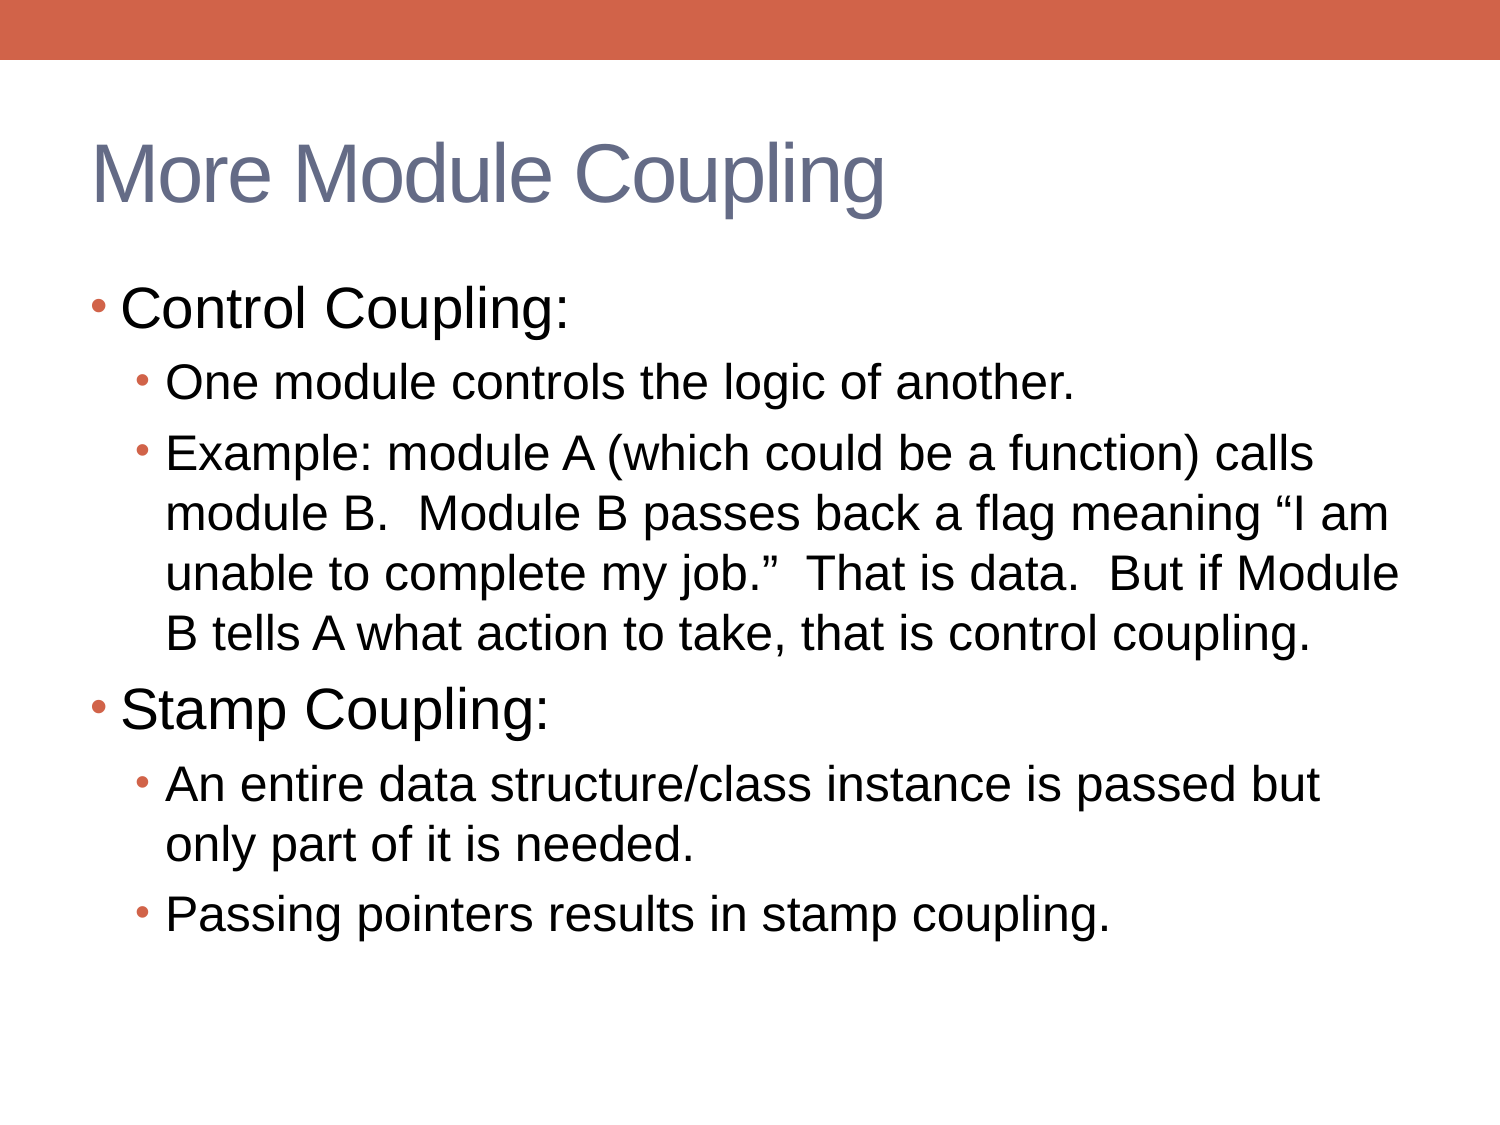

# More Module Coupling
Control Coupling:
One module controls the logic of another.
Example: module A (which could be a function) calls module B.  Module B passes back a flag meaning “I am unable to complete my job.”  That is data.  But if Module B tells A what action to take, that is control coupling.
Stamp Coupling:
An entire data structure/class instance is passed but only part of it is needed.
Passing pointers results in stamp coupling.